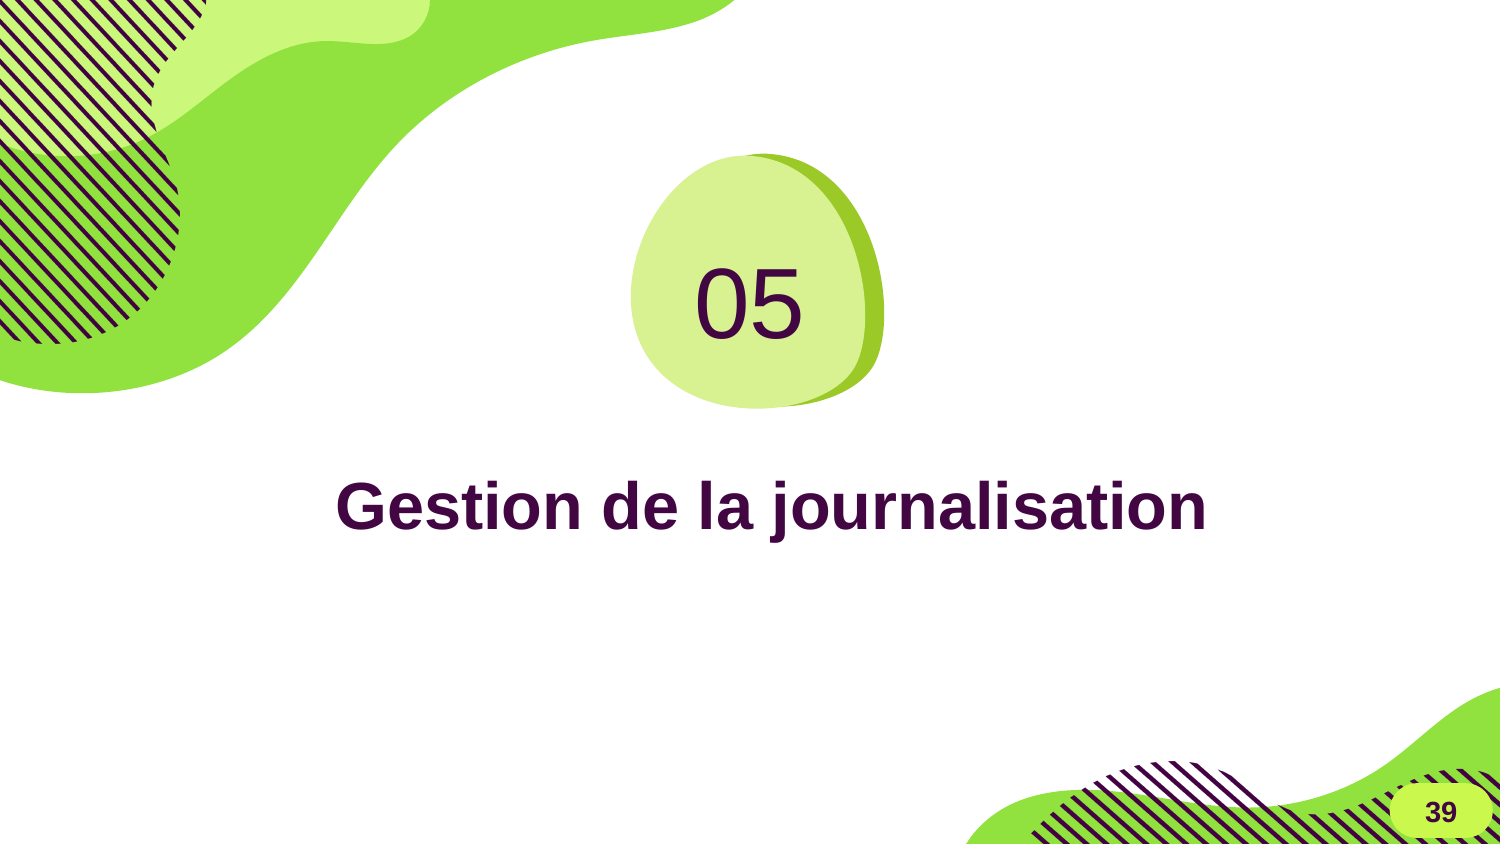

05
# Gestion de la journalisation
39

Journalisation:  enregistrement des événements dans un système informatique